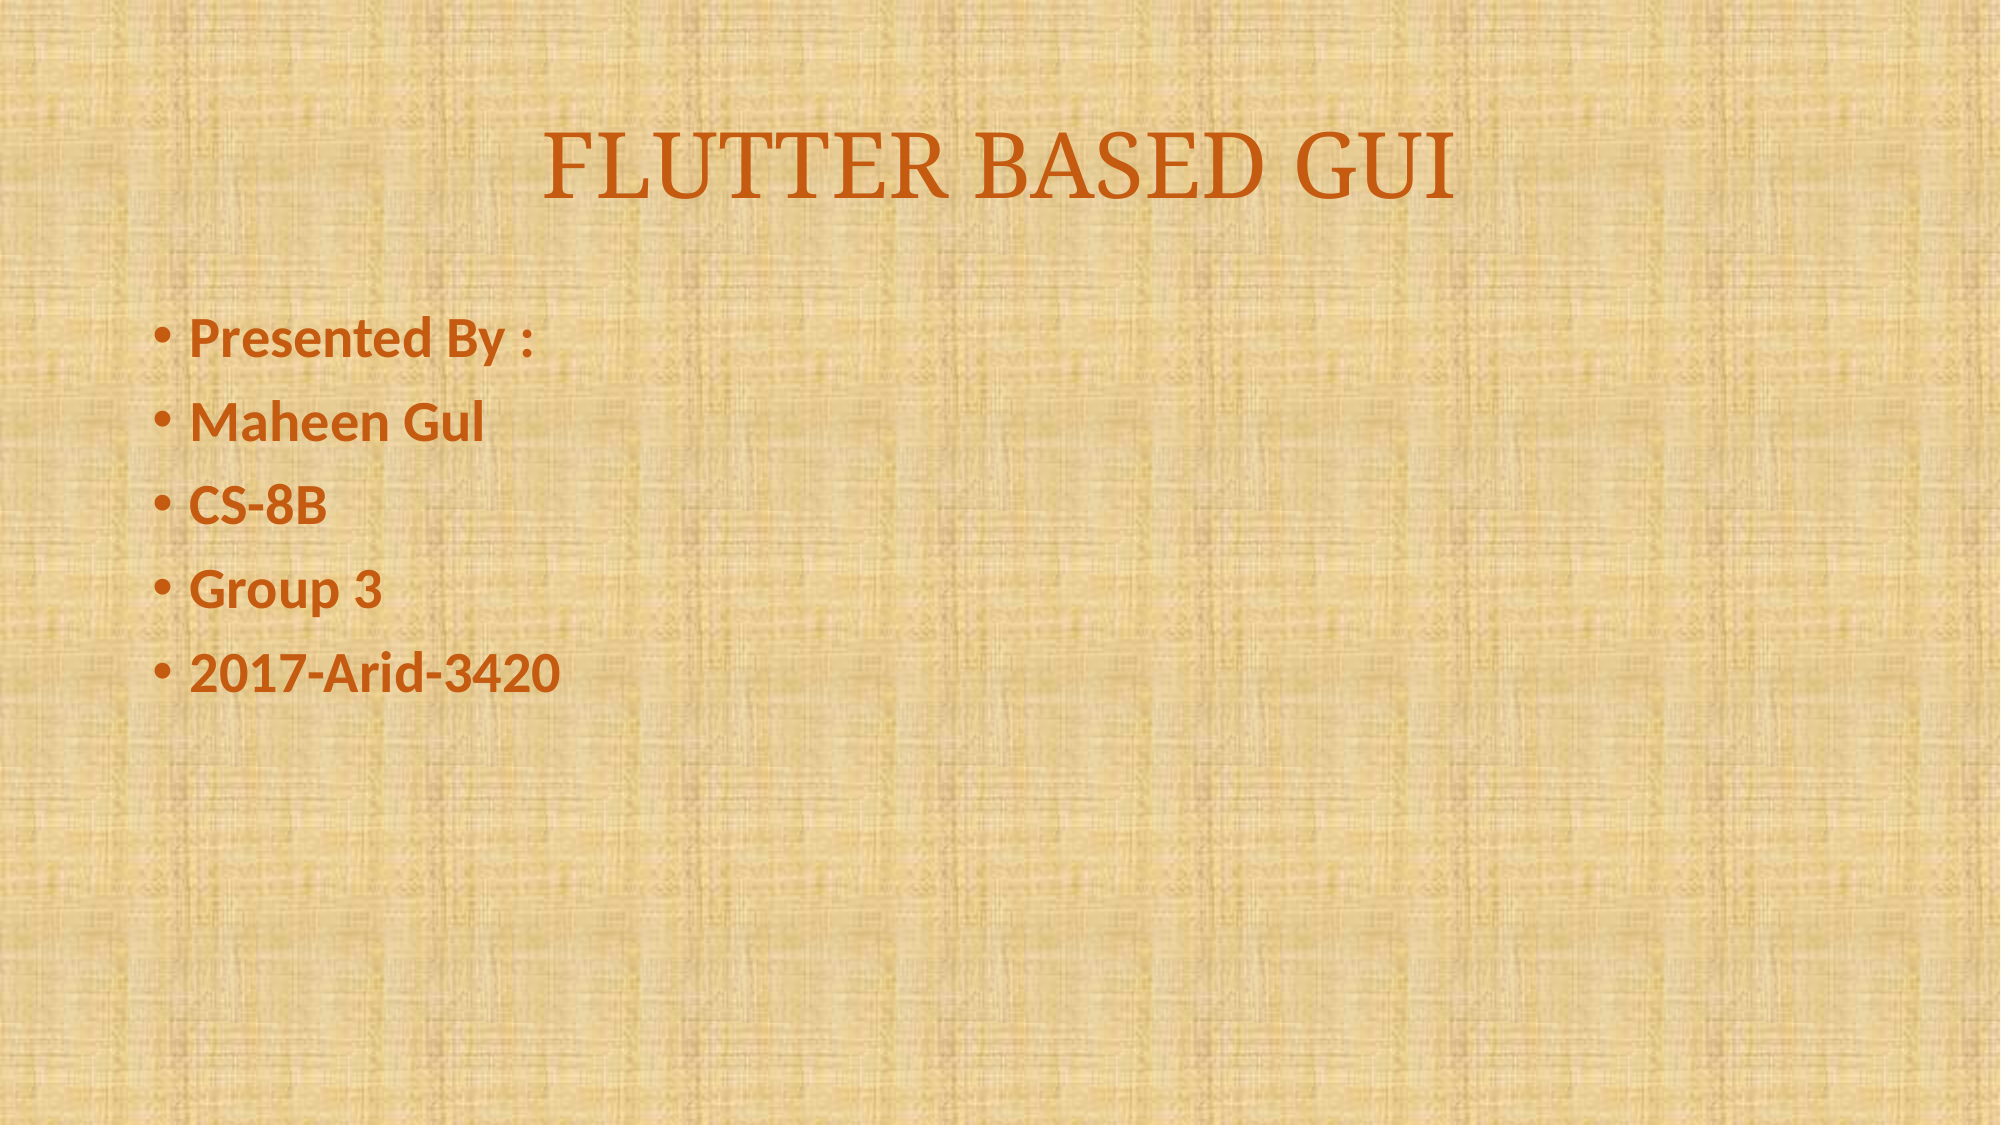

# FLUTTER BASED GUI
Presented By :
Maheen Gul
CS-8B
Group 3
2017-Arid-3420